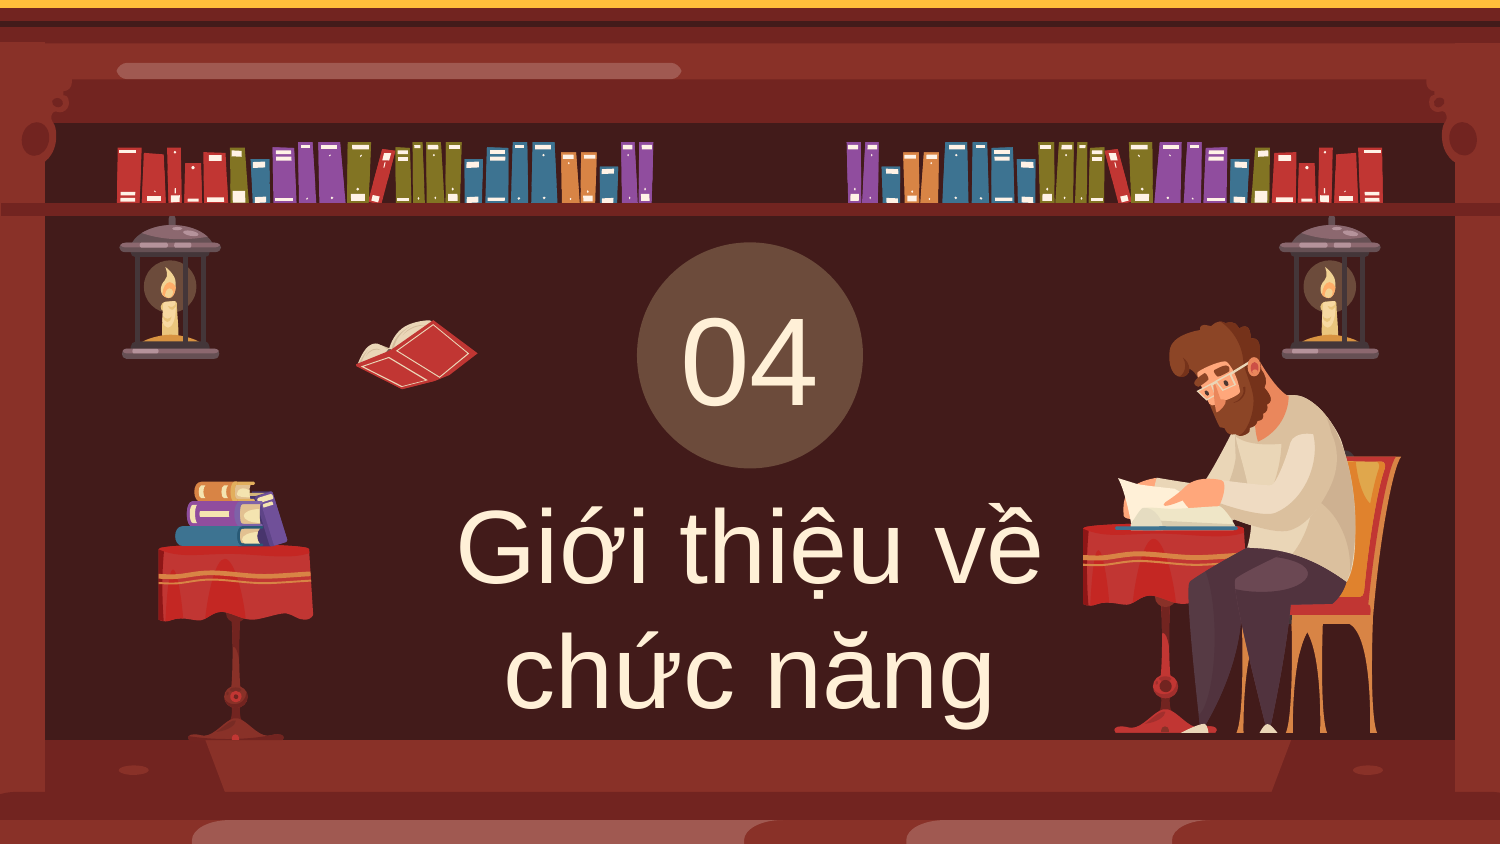

04

# Giới thiệu về chức năng